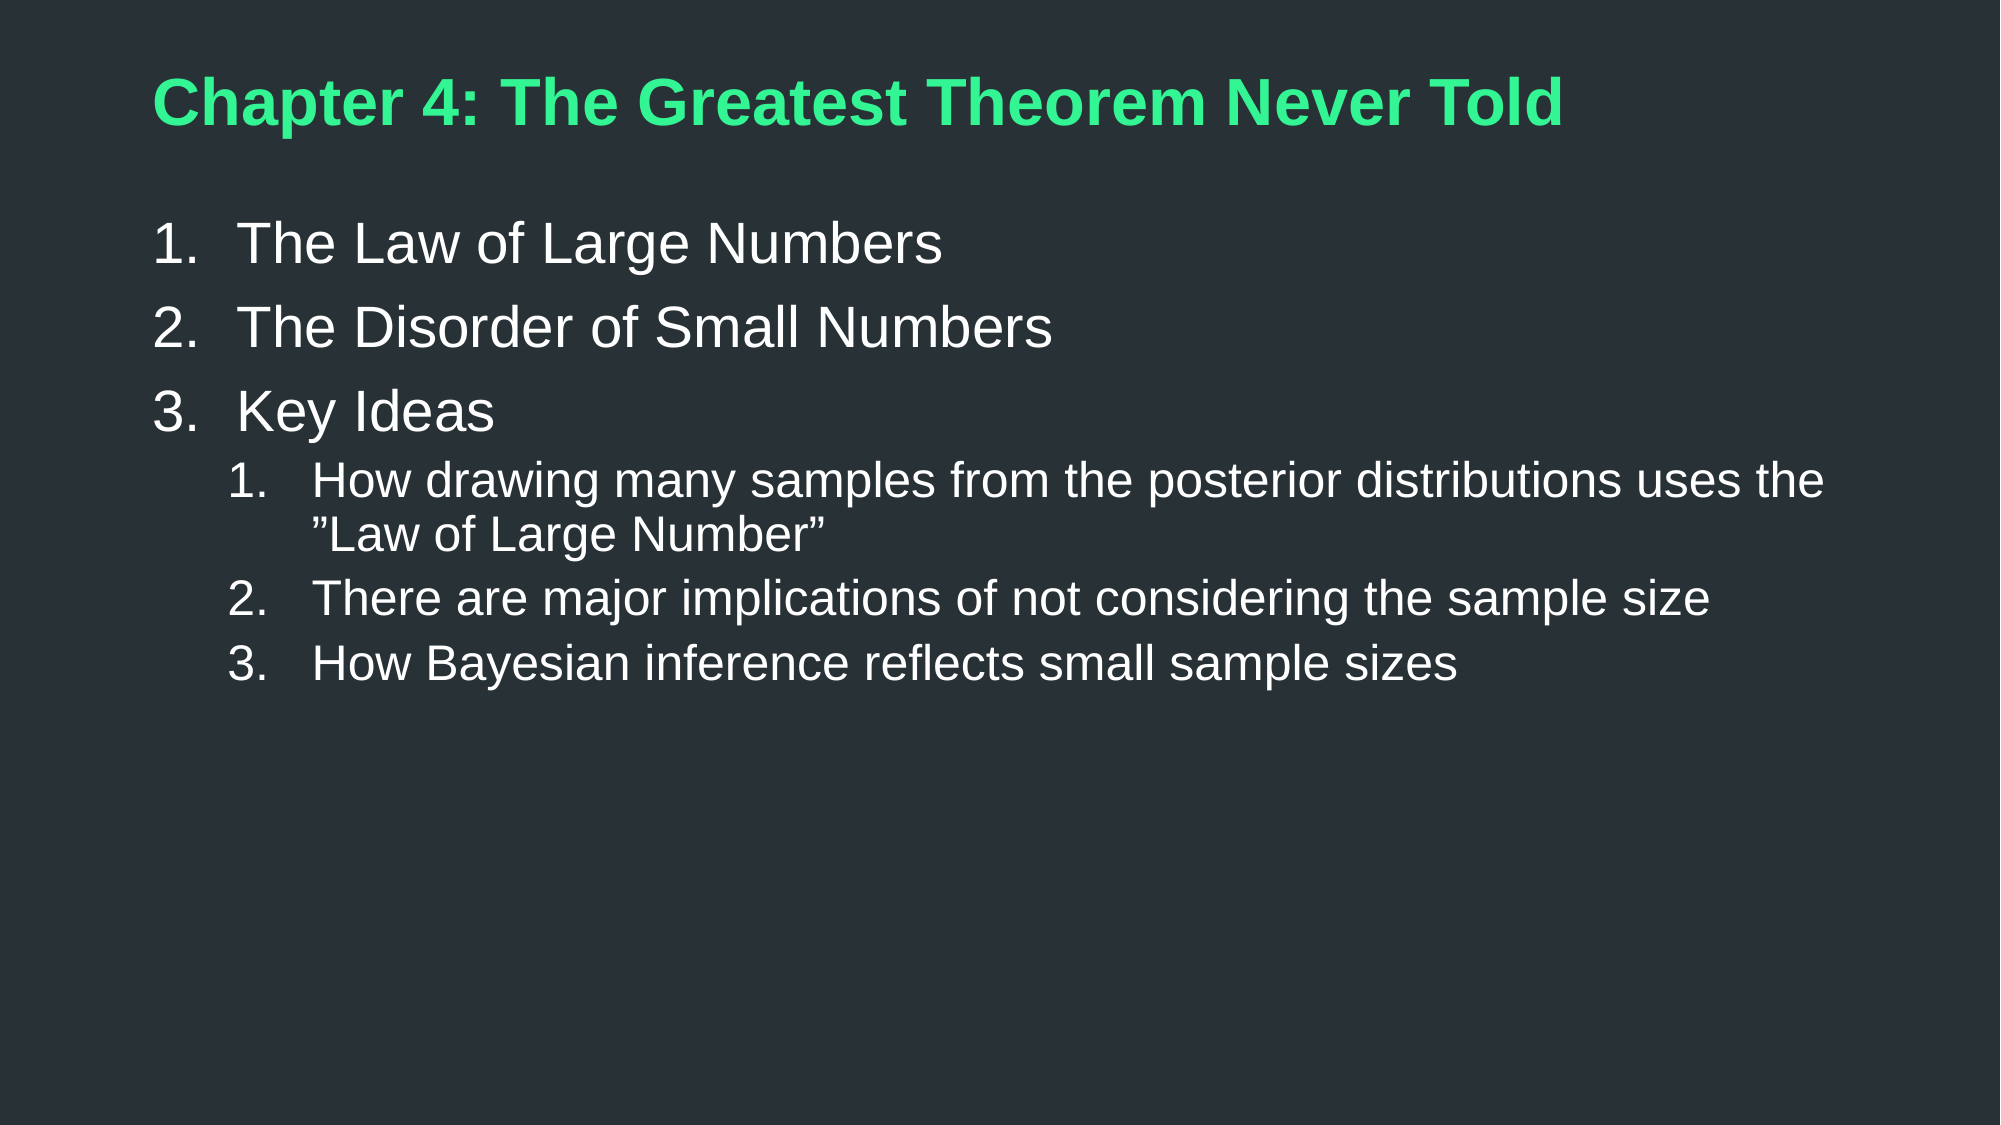

# Chapter 4: The Greatest Theorem Never Told
The Law of Large Numbers
The Disorder of Small Numbers
Key Ideas
How drawing many samples from the posterior distributions uses the ”Law of Large Number”
There are major implications of not considering the sample size
How Bayesian inference reflects small sample sizes